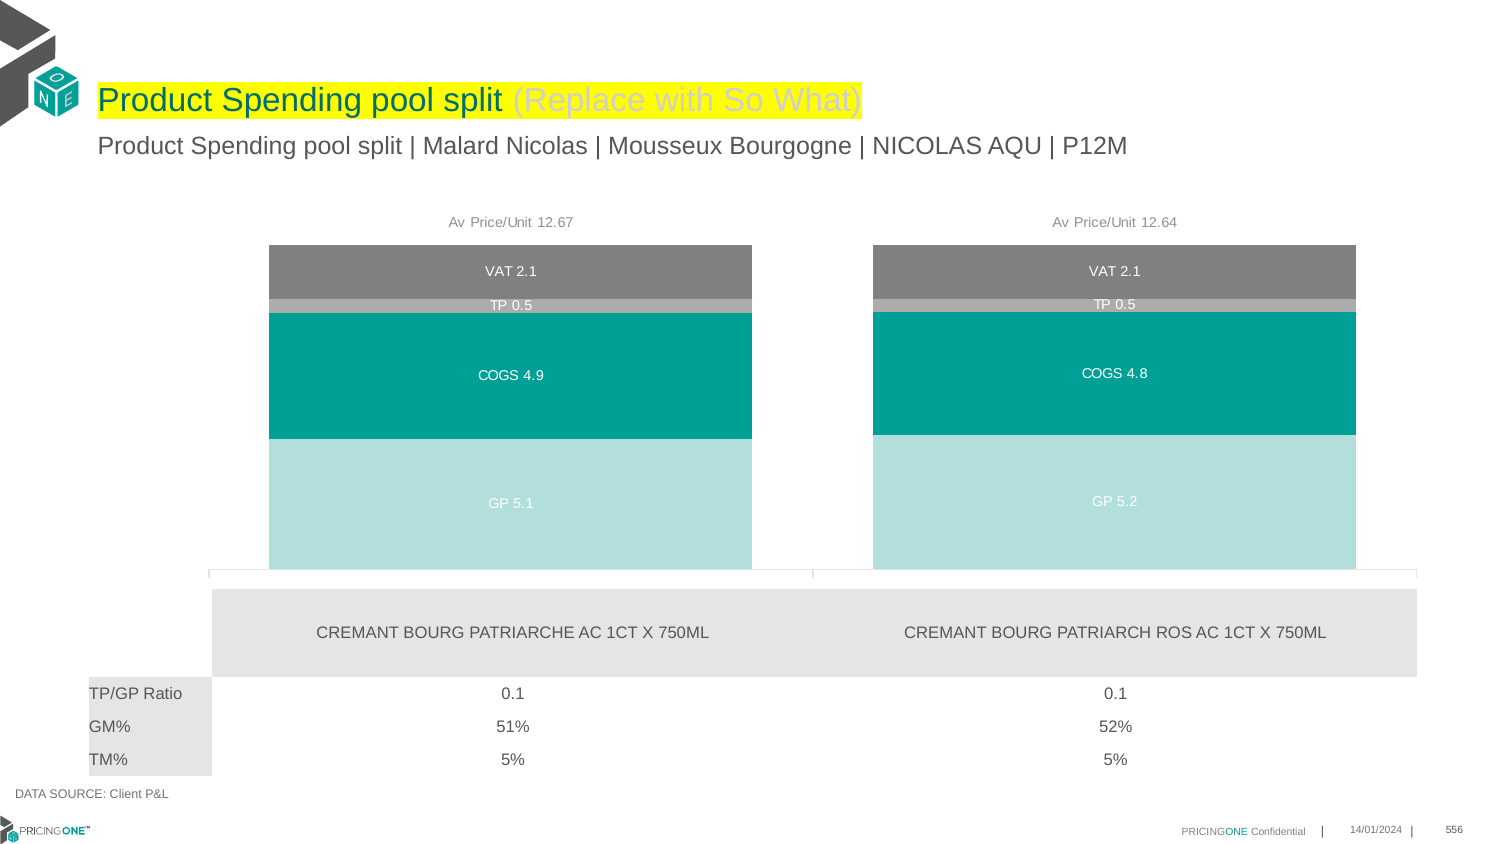

# Product Spending pool split (Replace with So What)
Product Spending pool split | Malard Nicolas | Mousseux Bourgogne | NICOLAS AQU | P12M

### Chart

| Category | GP | COGS | TP | VAT |
|---|---|---|---|---|
| Av Price/Unit 12.67 | 5.088856100981767 | 4.928451472650771 | 0.5401618513324014 | 2.111500701262271 |
| Av Price/Unit 12.64 | 5.217208242950109 | 4.80937136659436 | 0.5066814172089664 | 2.1066522053506858 |
|  | CREMANT BOURG PATRIARCHE AC 1CT X 750ML | CREMANT BOURG PATRIARCH ROS AC 1CT X 750ML |
| --- | --- | --- |
| TP/GP Ratio | 0.1 | 0.1 |
| GM% | 51% | 52% |
| TM% | 5% | 5% |
DATA SOURCE: Client P&L

14/01/2024
556